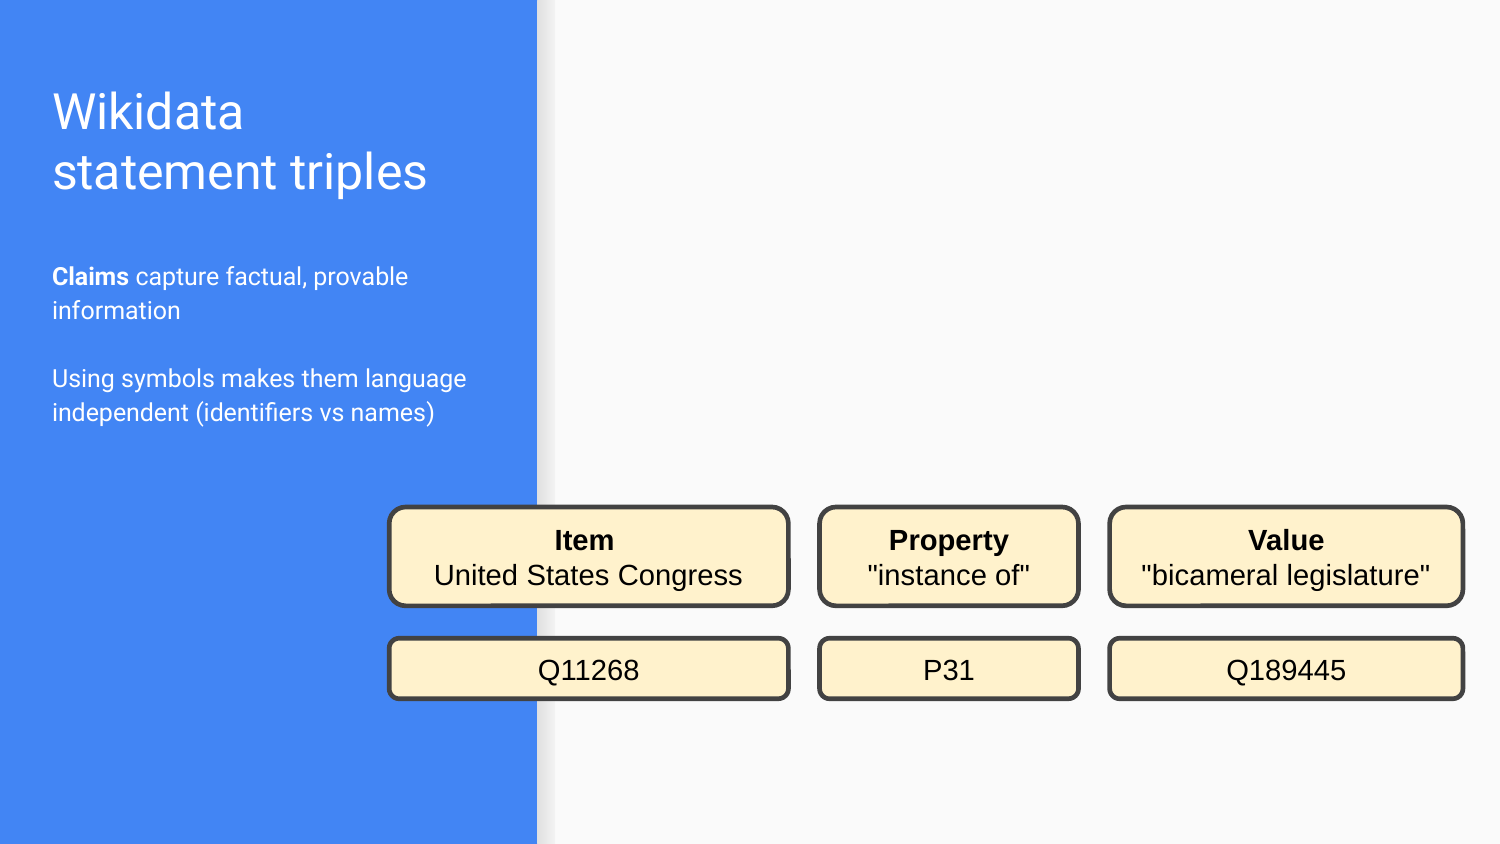

# Wikidata statement triples
Claims capture factual, provable information
Using symbols makes them language independent (identifiers vs names)
Item
United States Congress
Property
"instance of"
Value
"bicameral legislature"
Q11268
P31
Q189445